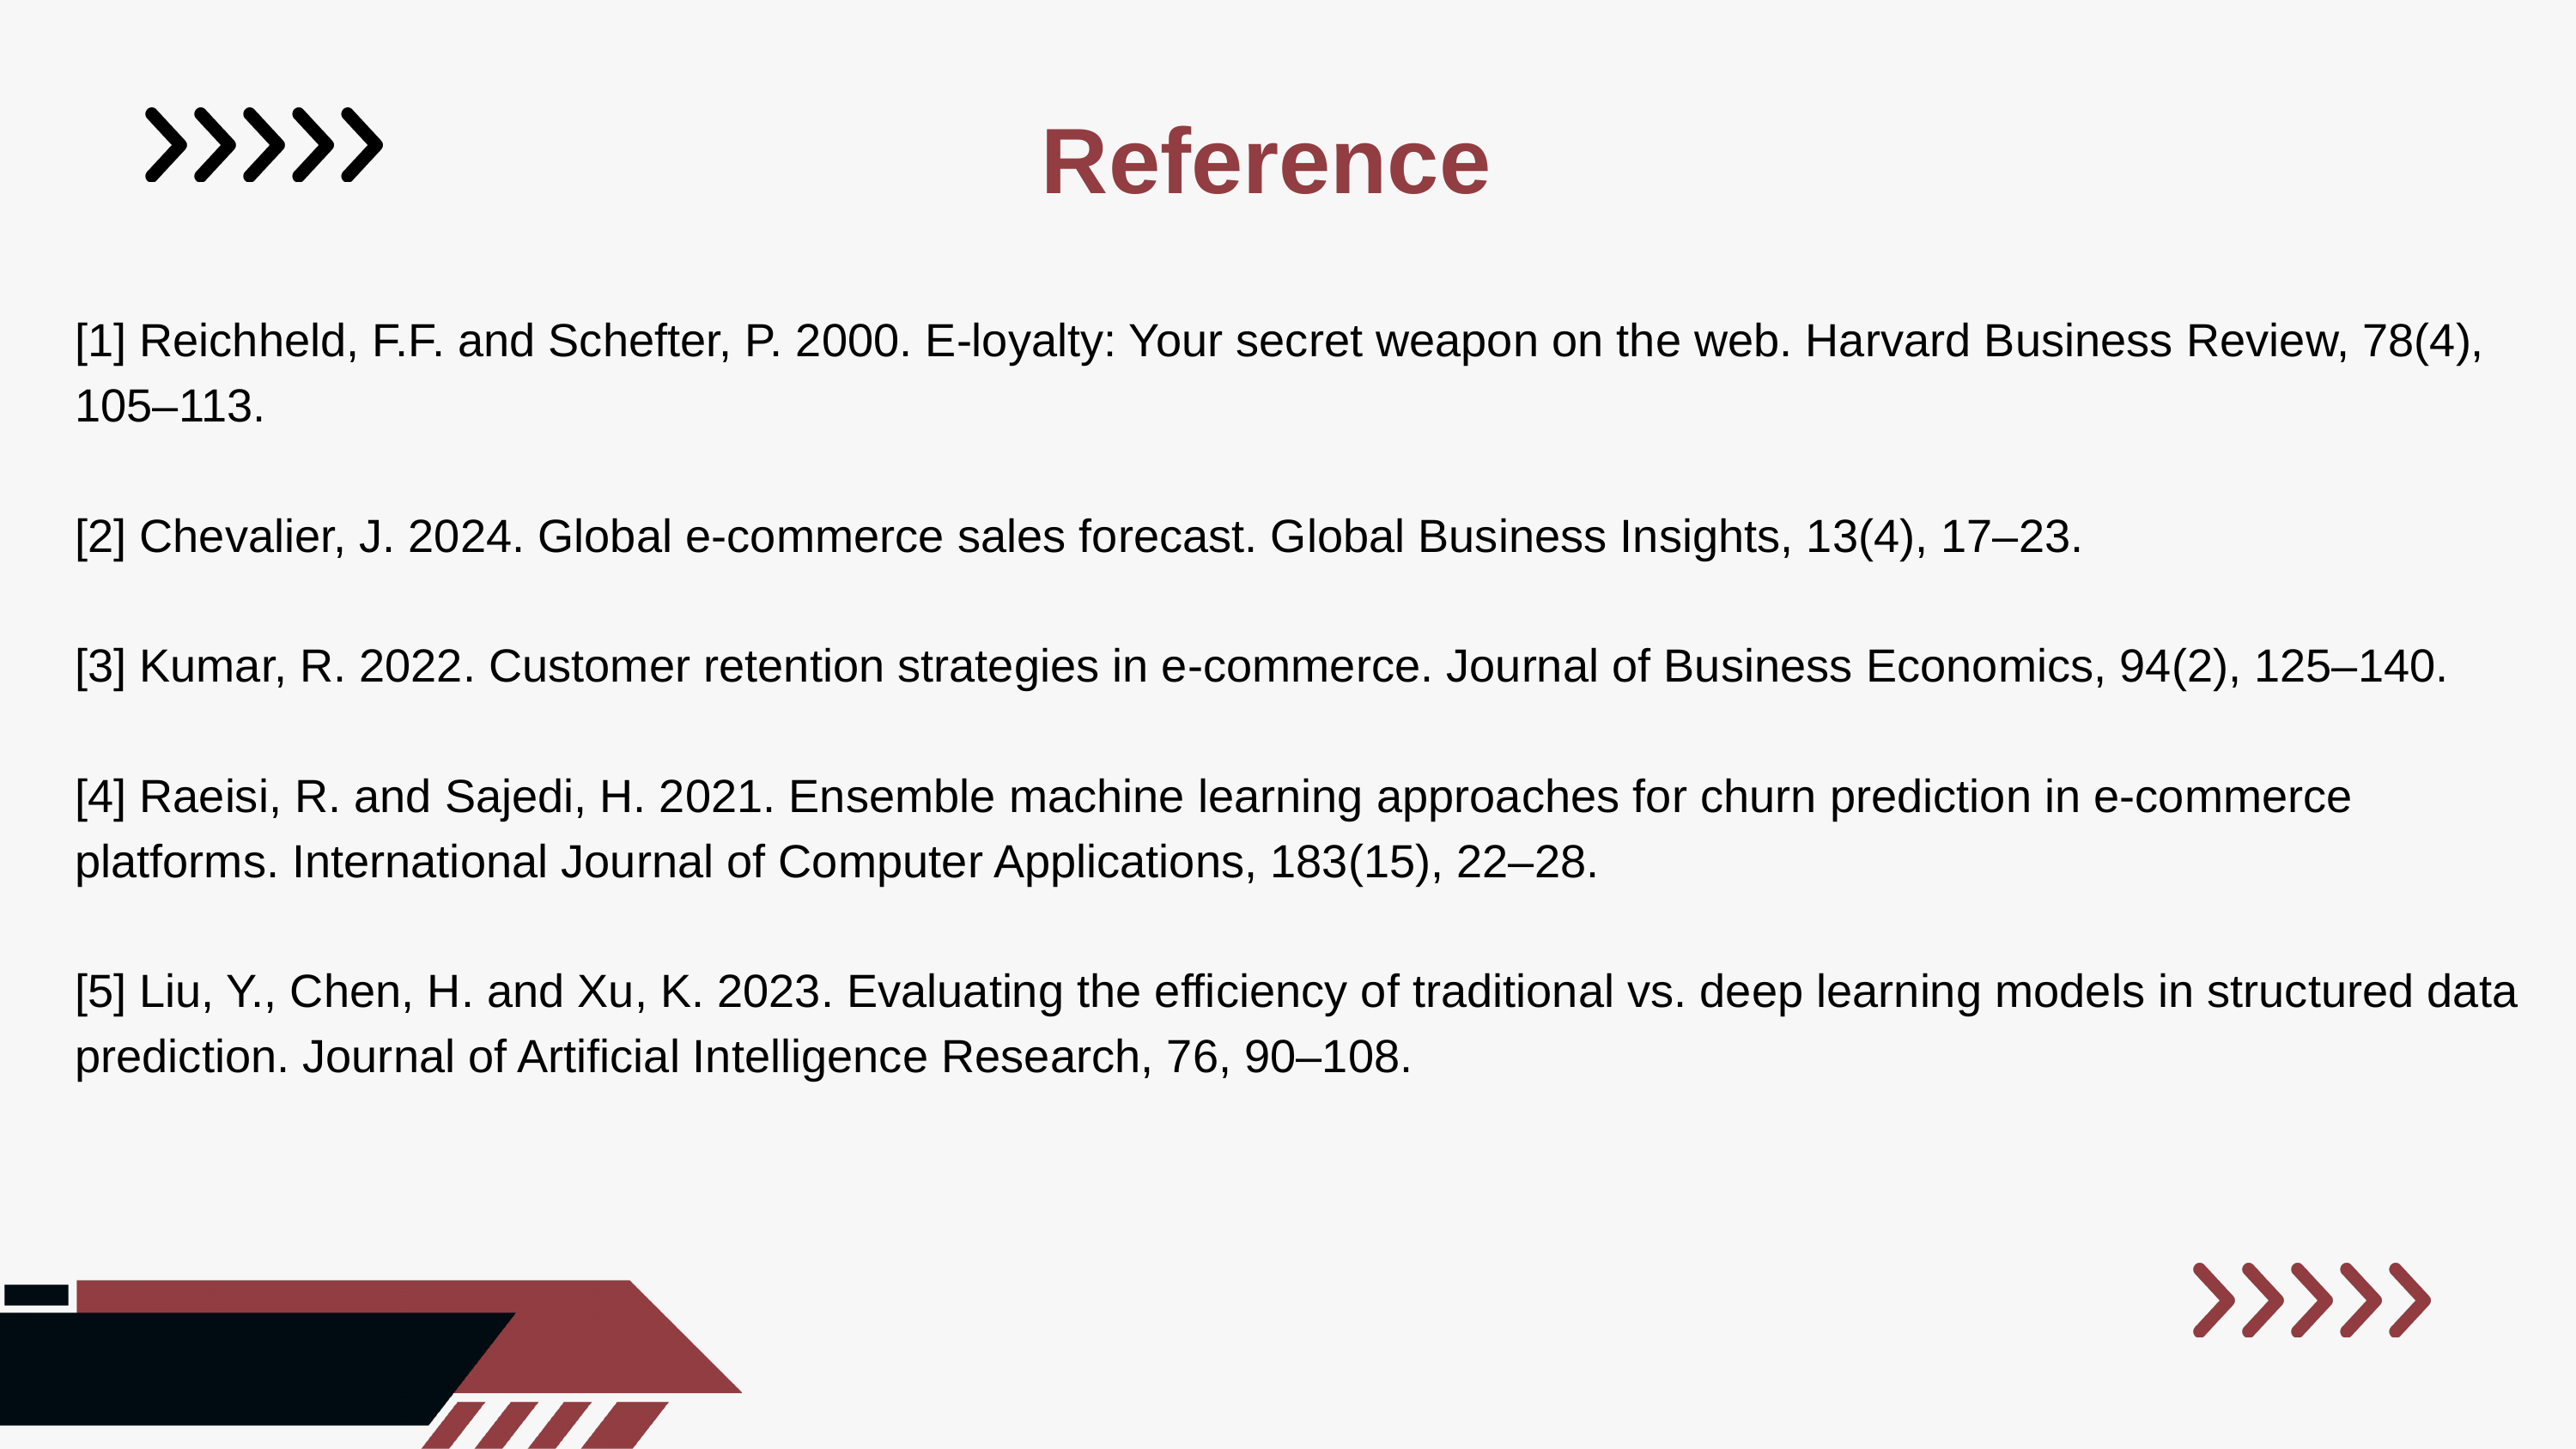

Reference

[1] Reichheld, F.F. and Schefter, P. 2000. E-loyalty: Your secret weapon on the web. Harvard Business Review, 78(4), 105–113.

[2] Chevalier, J. 2024. Global e-commerce sales forecast. Global Business Insights, 13(4), 17–23.

[3] Kumar, R. 2022. Customer retention strategies in e-commerce. Journal of Business Economics, 94(2), 125–140.

[4] Raeisi, R. and Sajedi, H. 2021. Ensemble machine learning approaches for churn prediction in e-commerce platforms. International Journal of Computer Applications, 183(15), 22–28.

[5] Liu, Y., Chen, H. and Xu, K. 2023. Evaluating the efficiency of traditional vs. deep learning models in structured data prediction. Journal of Artificial Intelligence Research, 76, 90–108.